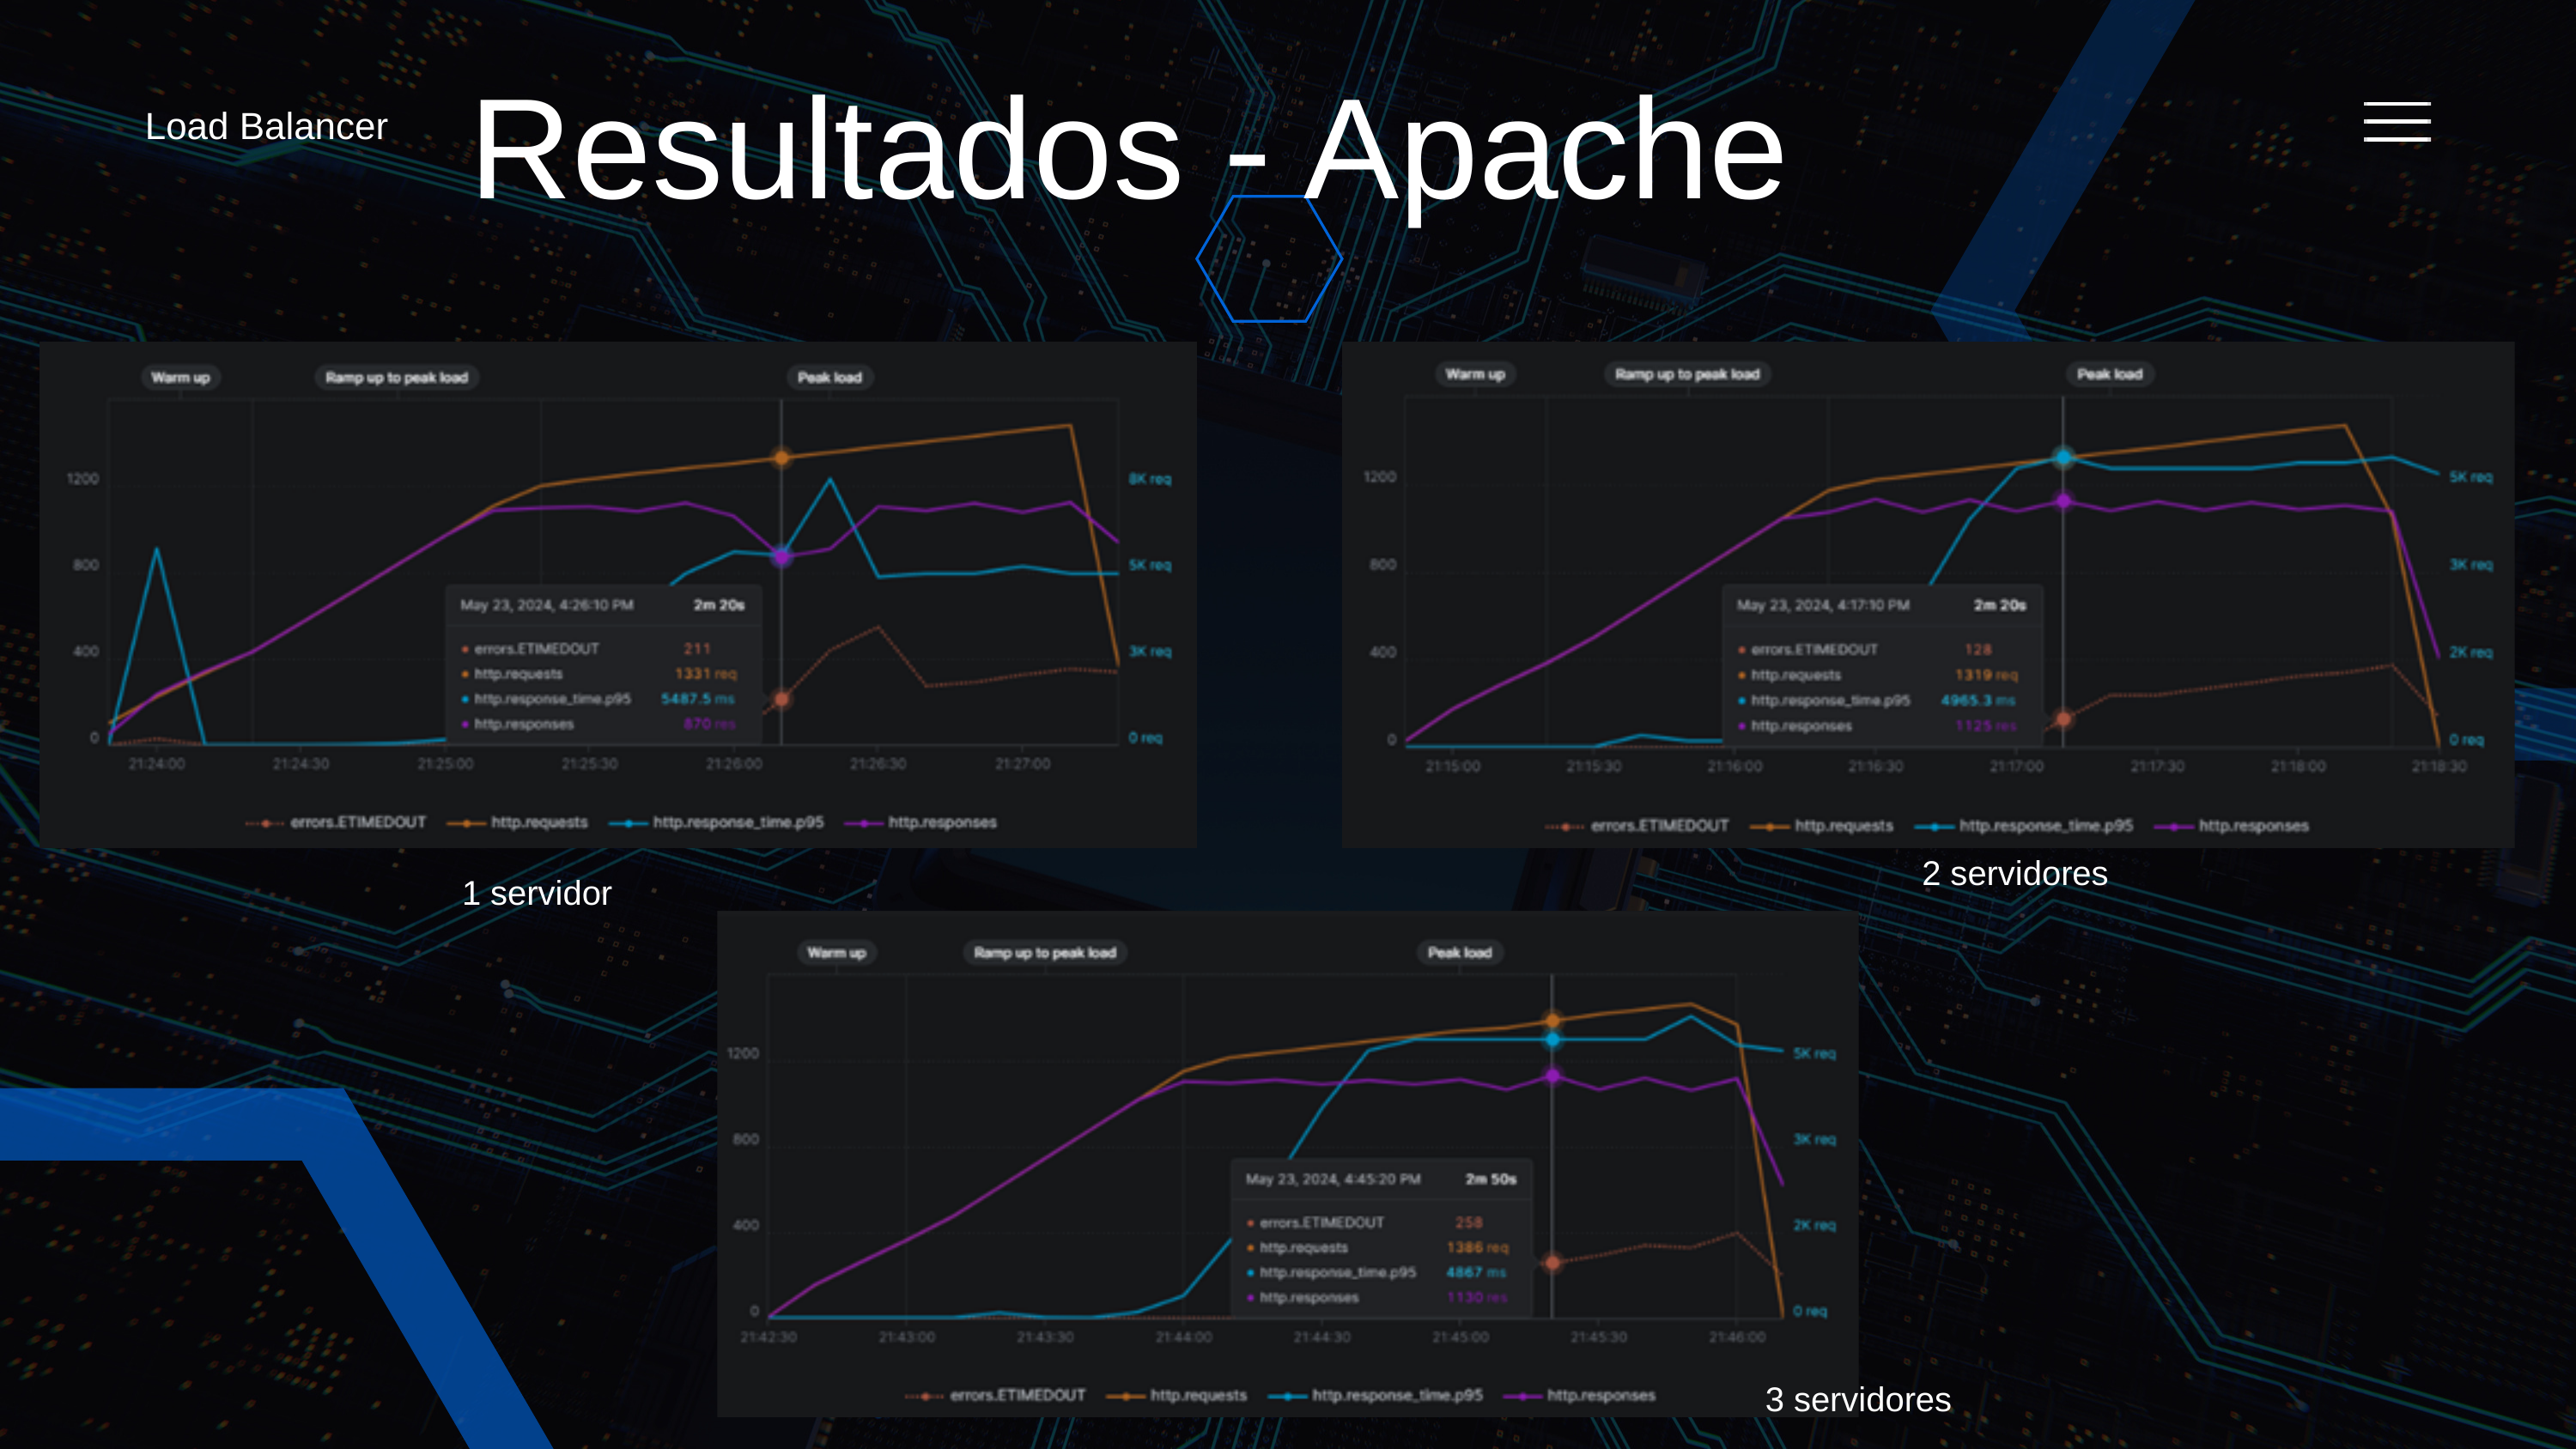

Resultados - Apache
Load Balancer

2 servidores
1 servidor

3 servidores